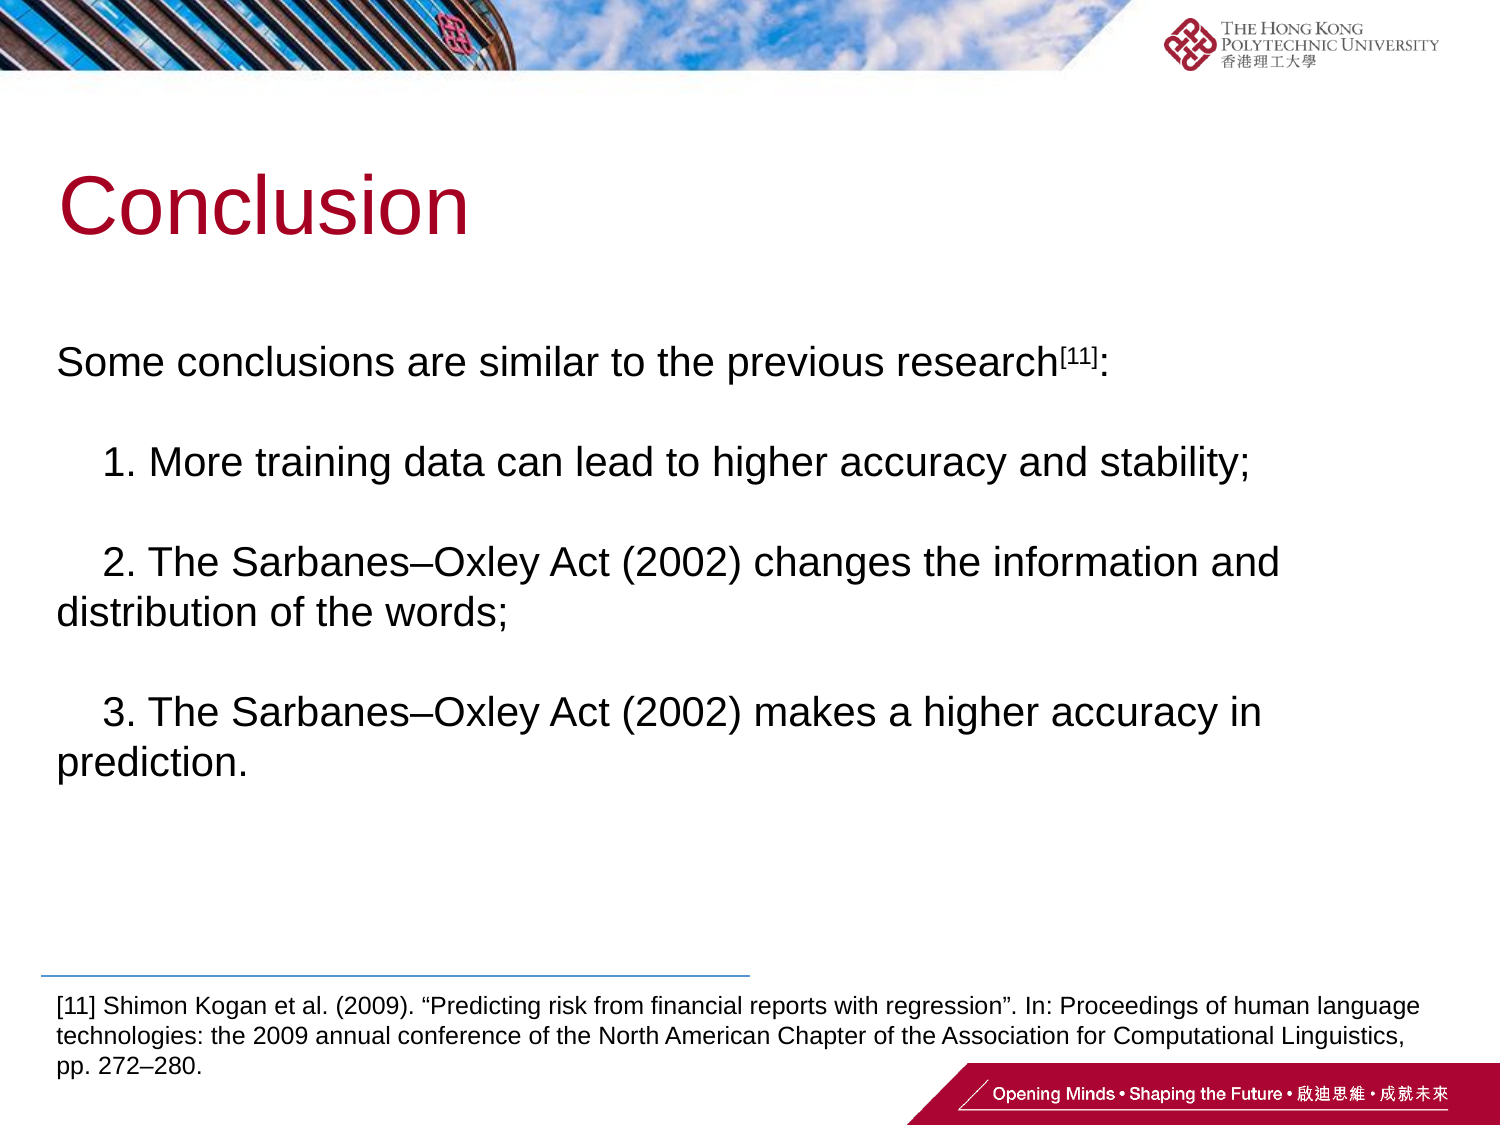

# Conclusion
Some conclusions are similar to the previous research[11]:

    1. More training data can lead to higher accuracy and stability;

    2. The Sarbanes–Oxley Act (2002) changes the information and distribution of the words;

    3. The Sarbanes–Oxley Act (2002) makes a higher accuracy in
prediction.

[11] Shimon Kogan et al. (2009). “Predicting risk from financial reports with regression”. In: Proceedings of human language technologies: the 2009 annual conference of the North American Chapter of the Association for Computational Linguistics, pp. 272–280.